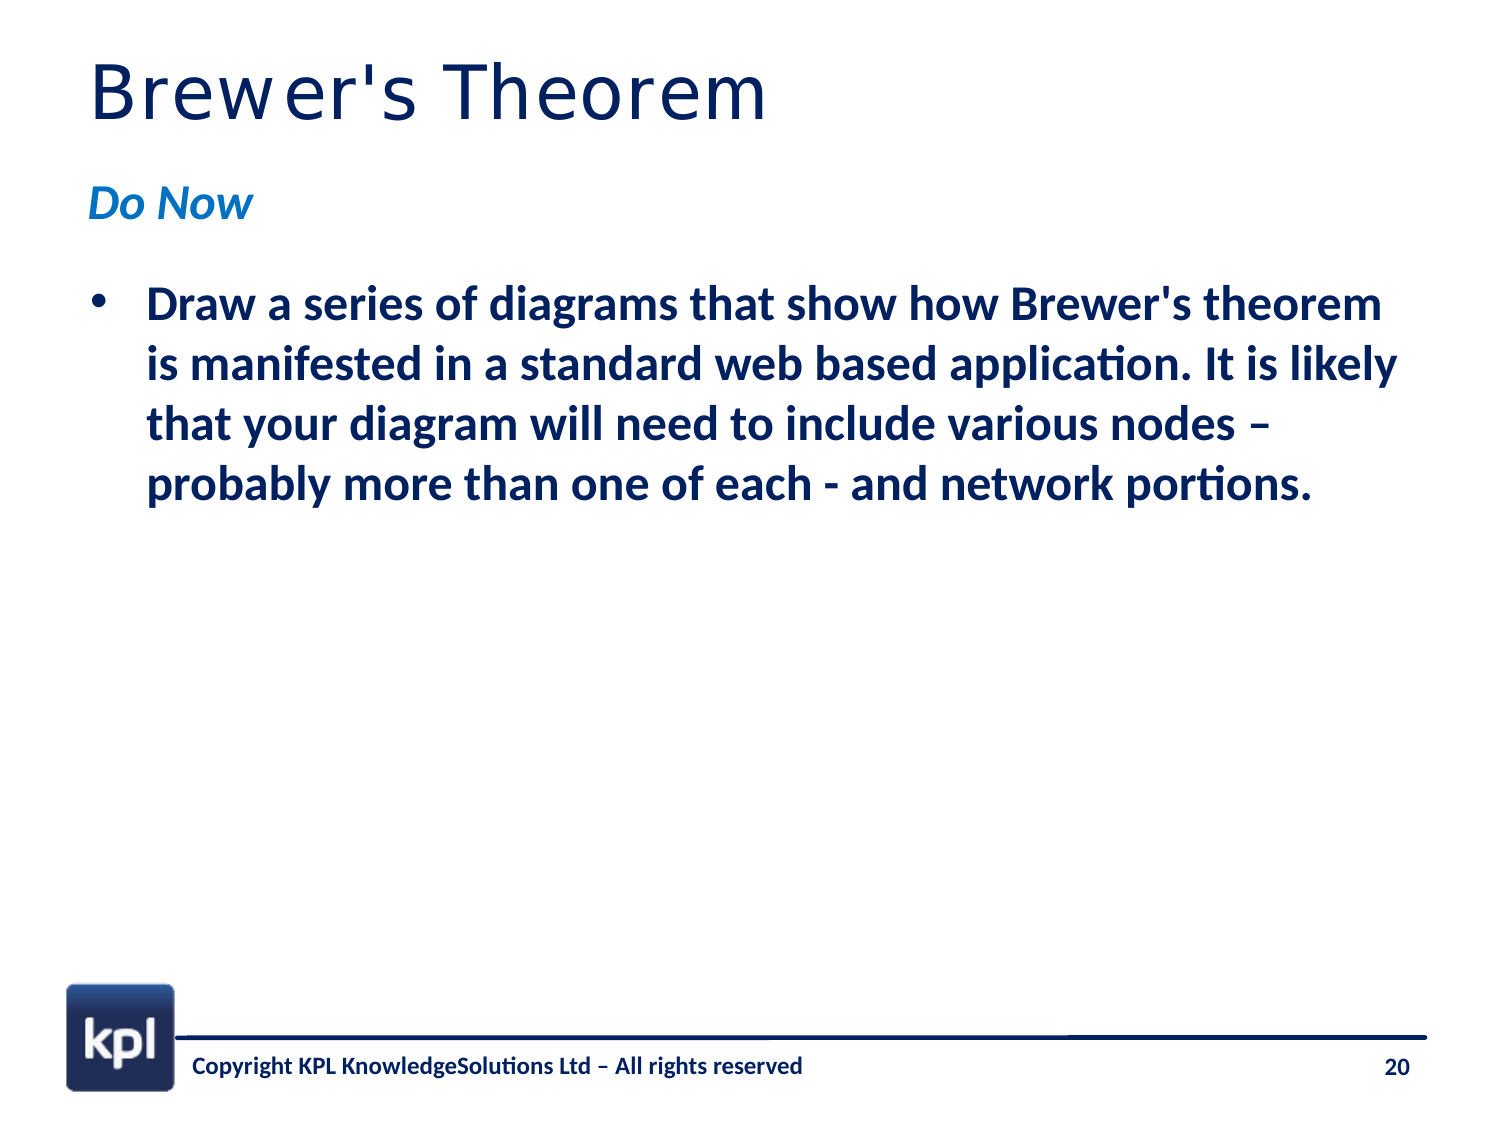

# Brewer's Theorem
Do Now
Draw a series of diagrams that show how Brewer's theorem is manifested in a standard web based application. It is likely that your diagram will need to include various nodes – probably more than one of each - and network portions.
20
Copyright KPL KnowledgeSolutions Ltd – All rights reserved